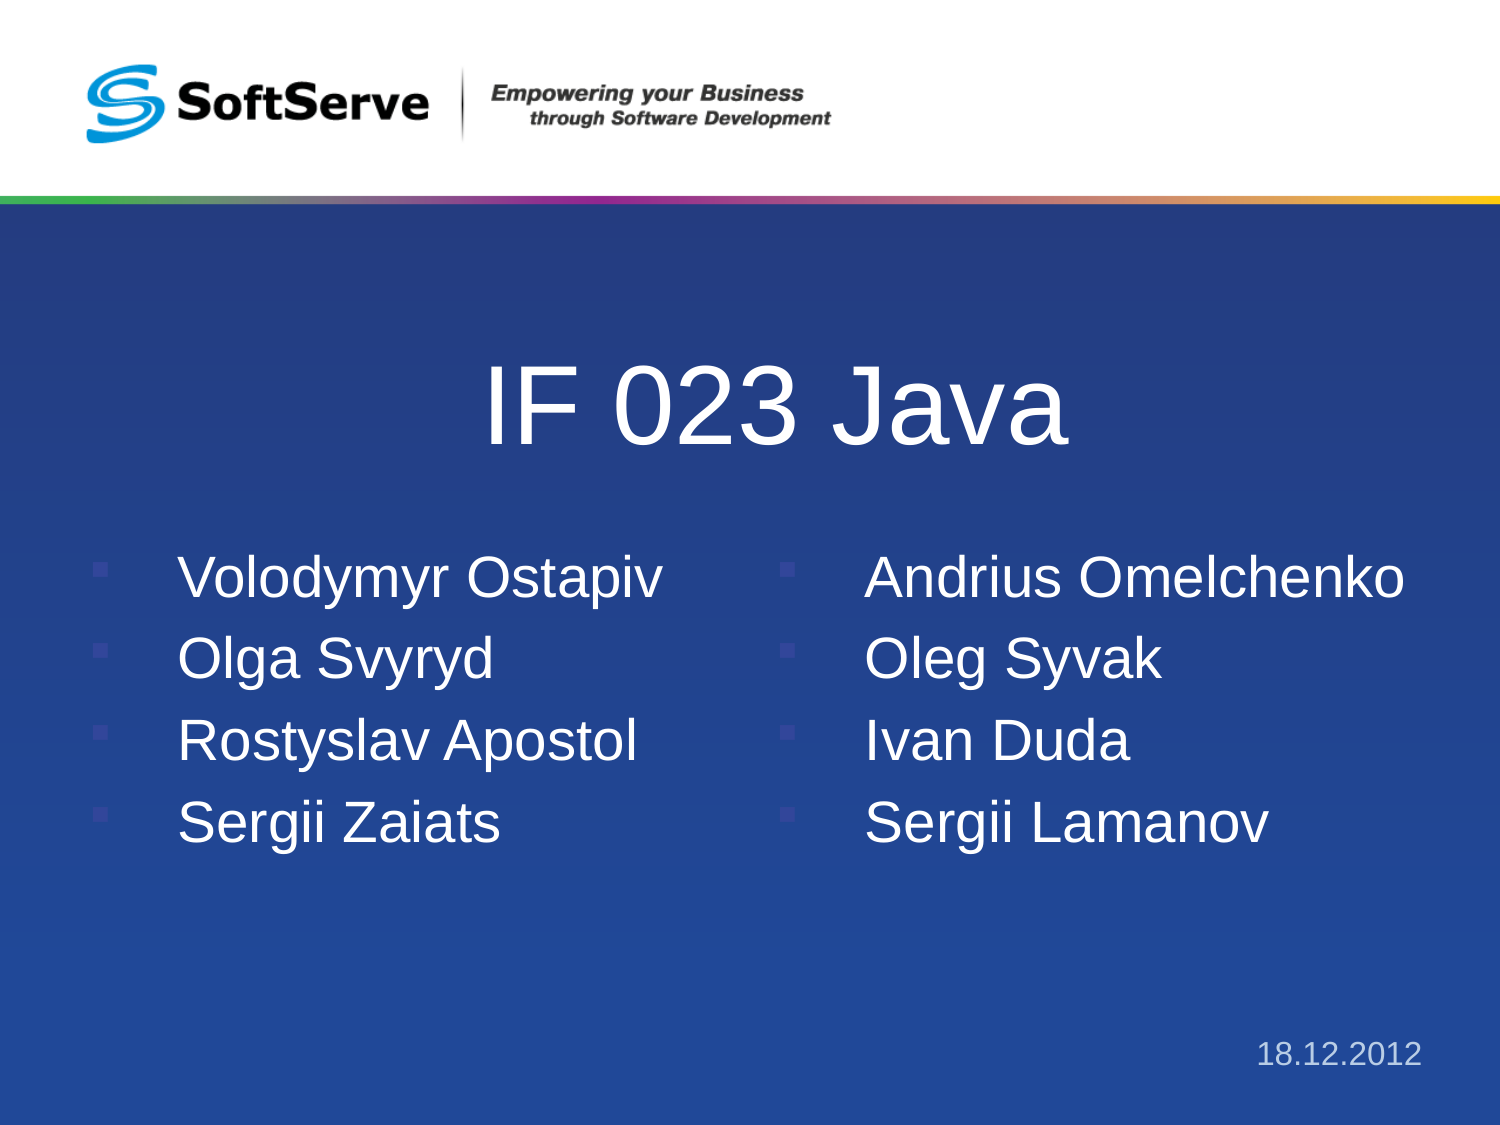

#
IF 023 Java
Volodymyr Ostapiv
Olga Svyryd
Rostyslav Apostol
Sergii Zaiats
Andrius Omelchenko
Oleg Syvak
Ivan Duda
Sergii Lamanov
18.12.2012